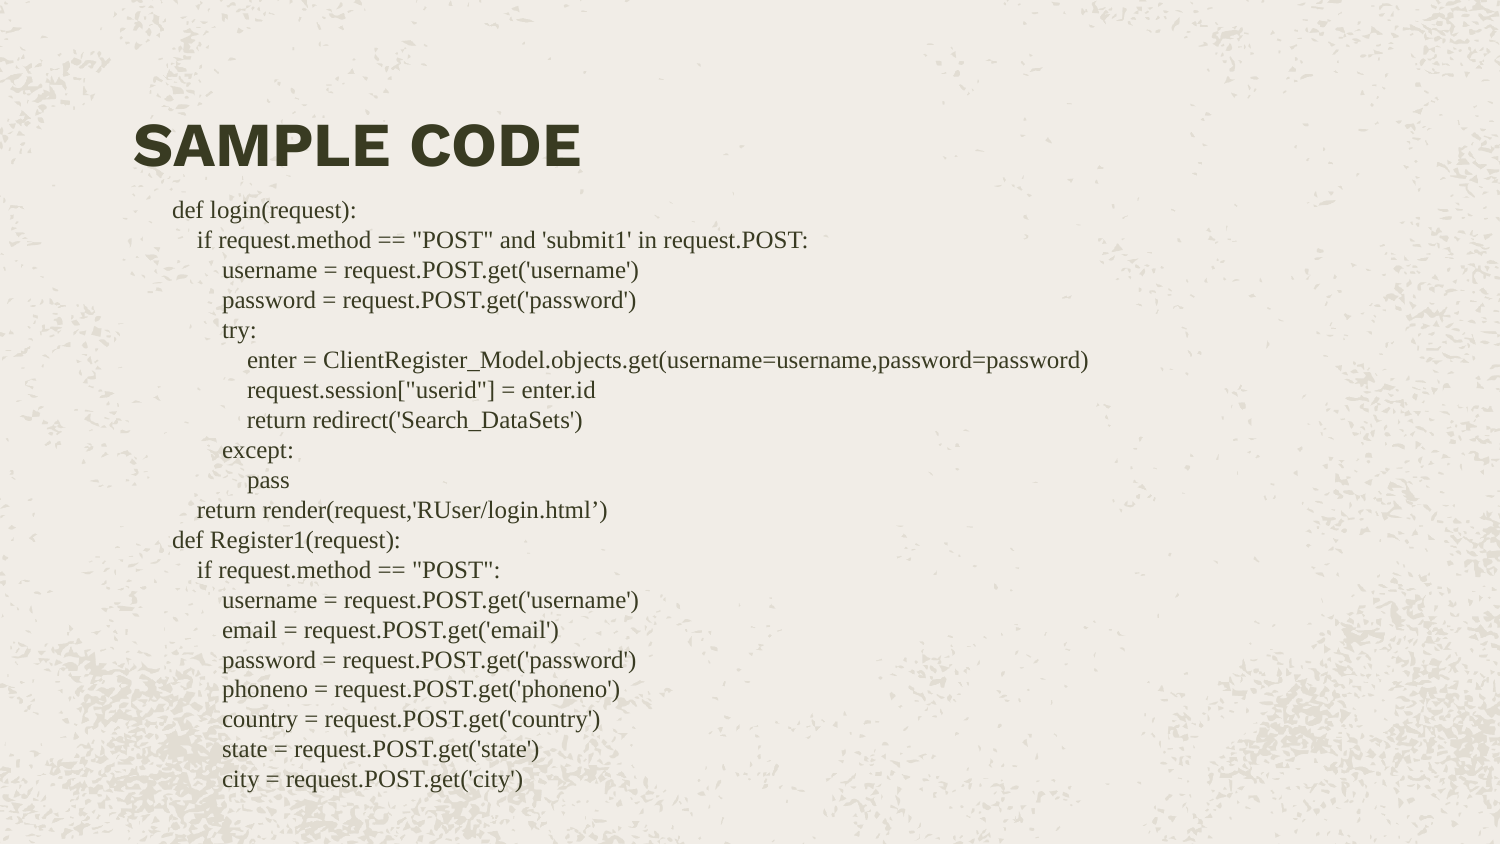

# SAMPLE CODE
def login(request):
    if request.method == "POST" and 'submit1' in request.POST:
        username = request.POST.get('username')
        password = request.POST.get('password')
        try:
            enter = ClientRegister_Model.objects.get(username=username,password=password)
            request.session["userid"] = enter.id
            return redirect('Search_DataSets')
        except:
            pass
    return render(request,'RUser/login.html’)
def Register1(request):
    if request.method == "POST":
        username = request.POST.get('username')
        email = request.POST.get('email')
        password = request.POST.get('password')
        phoneno = request.POST.get('phoneno')
        country = request.POST.get('country')
        state = request.POST.get('state')
        city = request.POST.get('city')